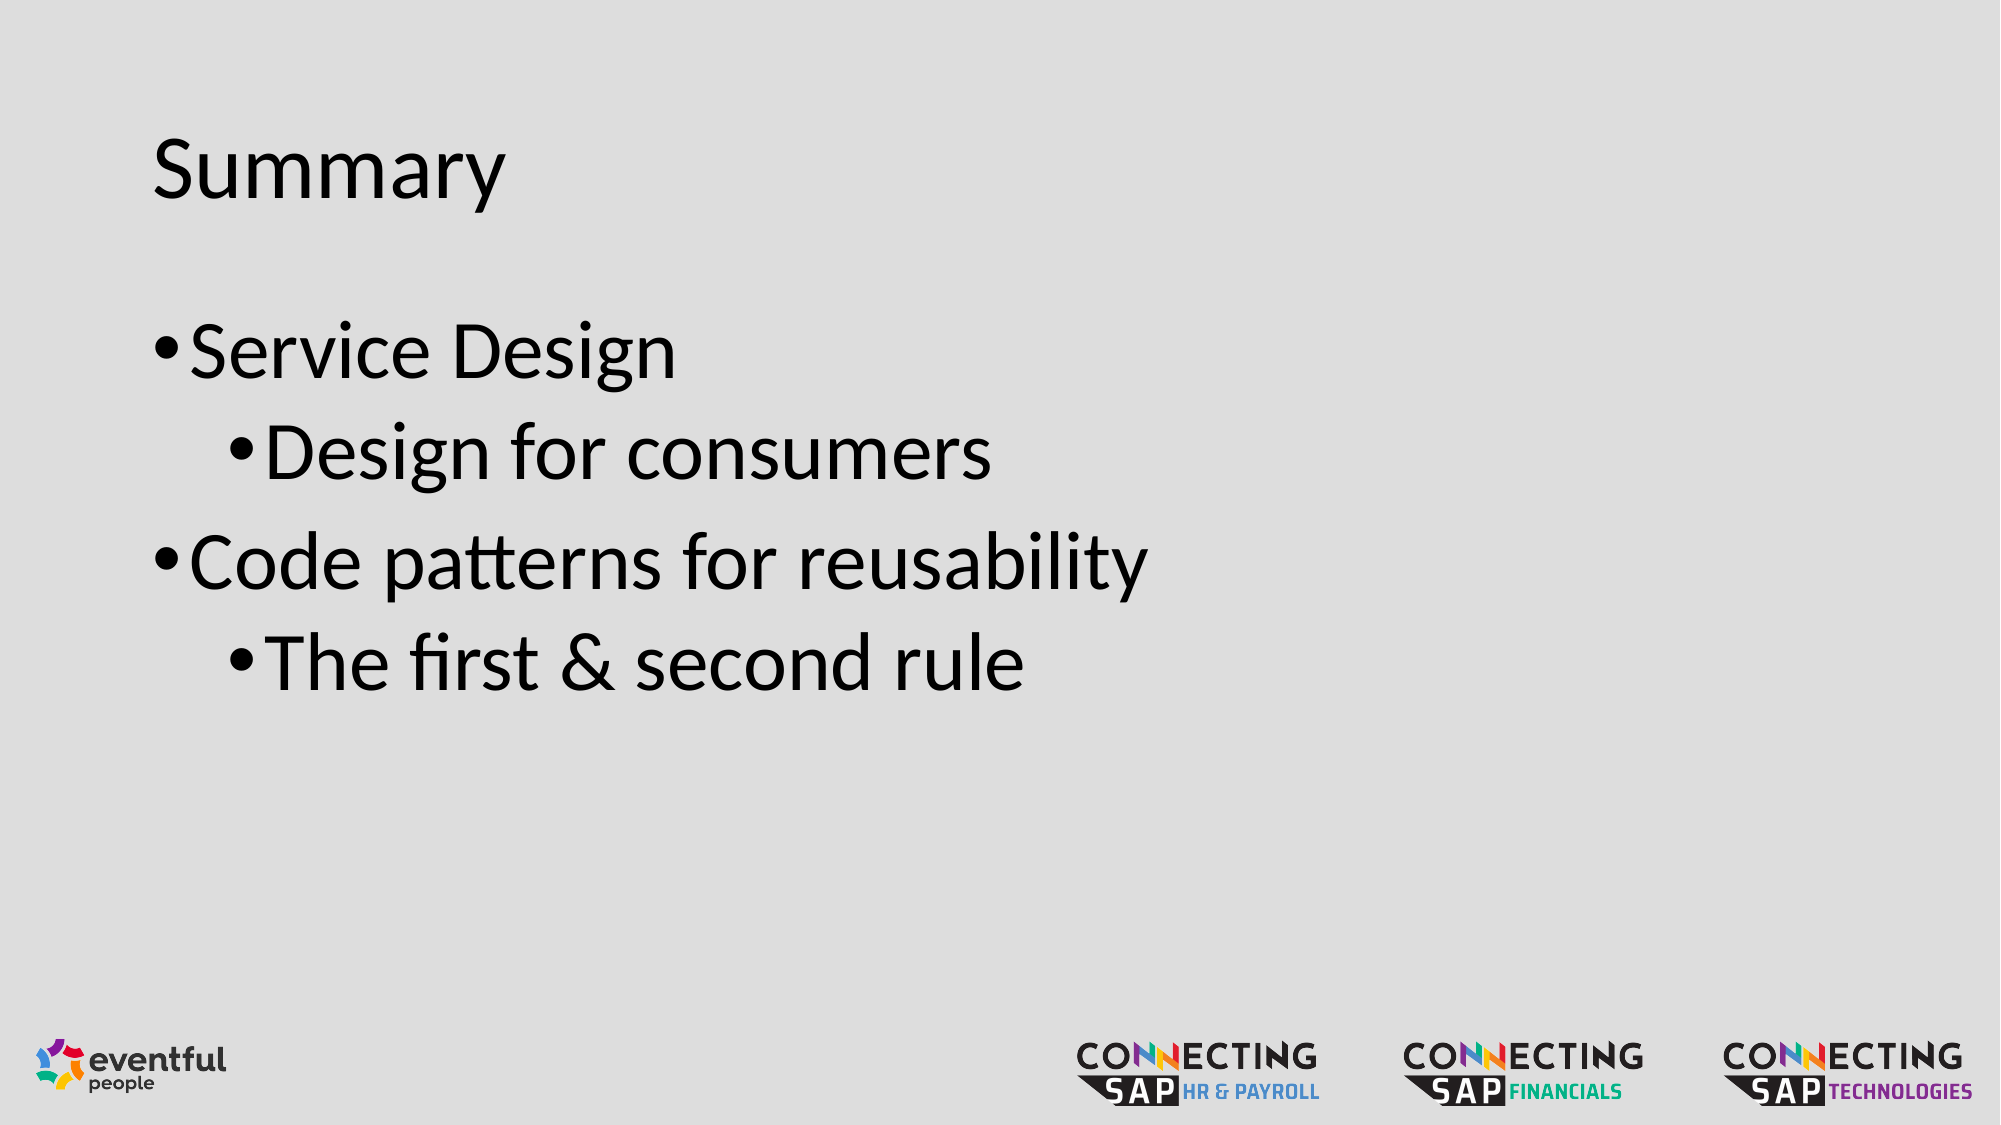

# Summary
Service Design
Design for consumers
Code patterns for reusability
The first & second rule